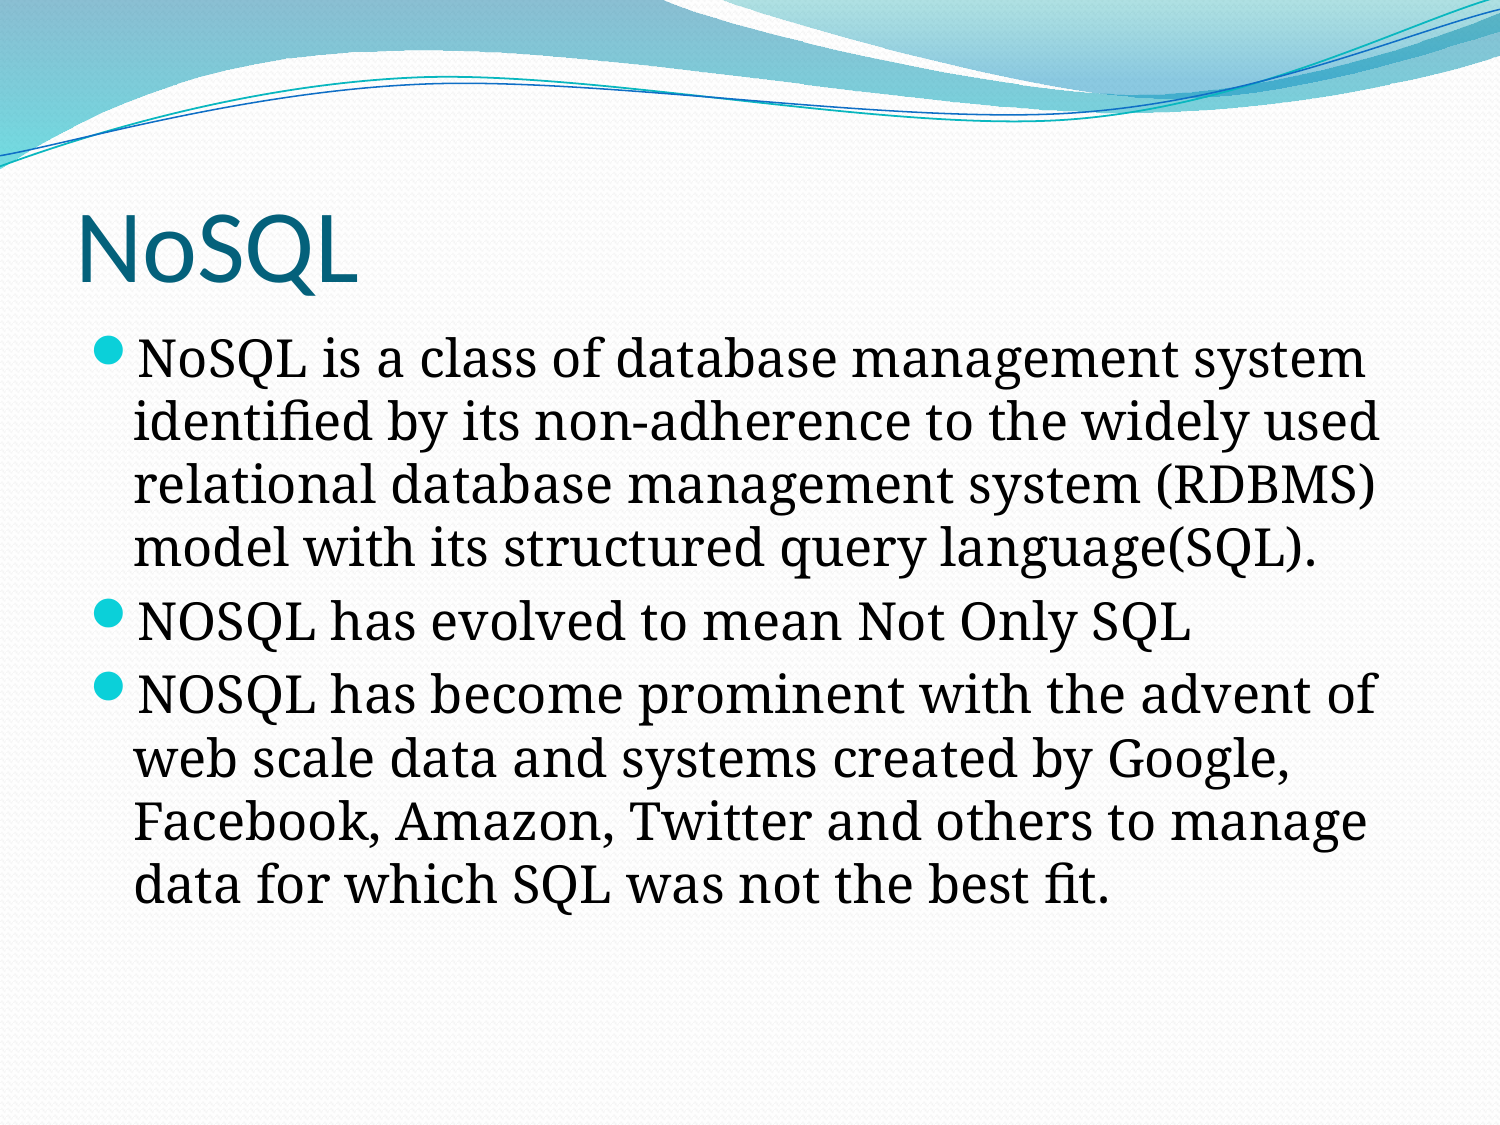

# NoSQL
NoSQL is a class of database management system identified by its non-adherence to the widely used relational database management system (RDBMS) model with its structured query language(SQL).
NOSQL has evolved to mean Not Only SQL
NOSQL has become prominent with the advent of web scale data and systems created by Google, Facebook, Amazon, Twitter and others to manage data for which SQL was not the best fit.